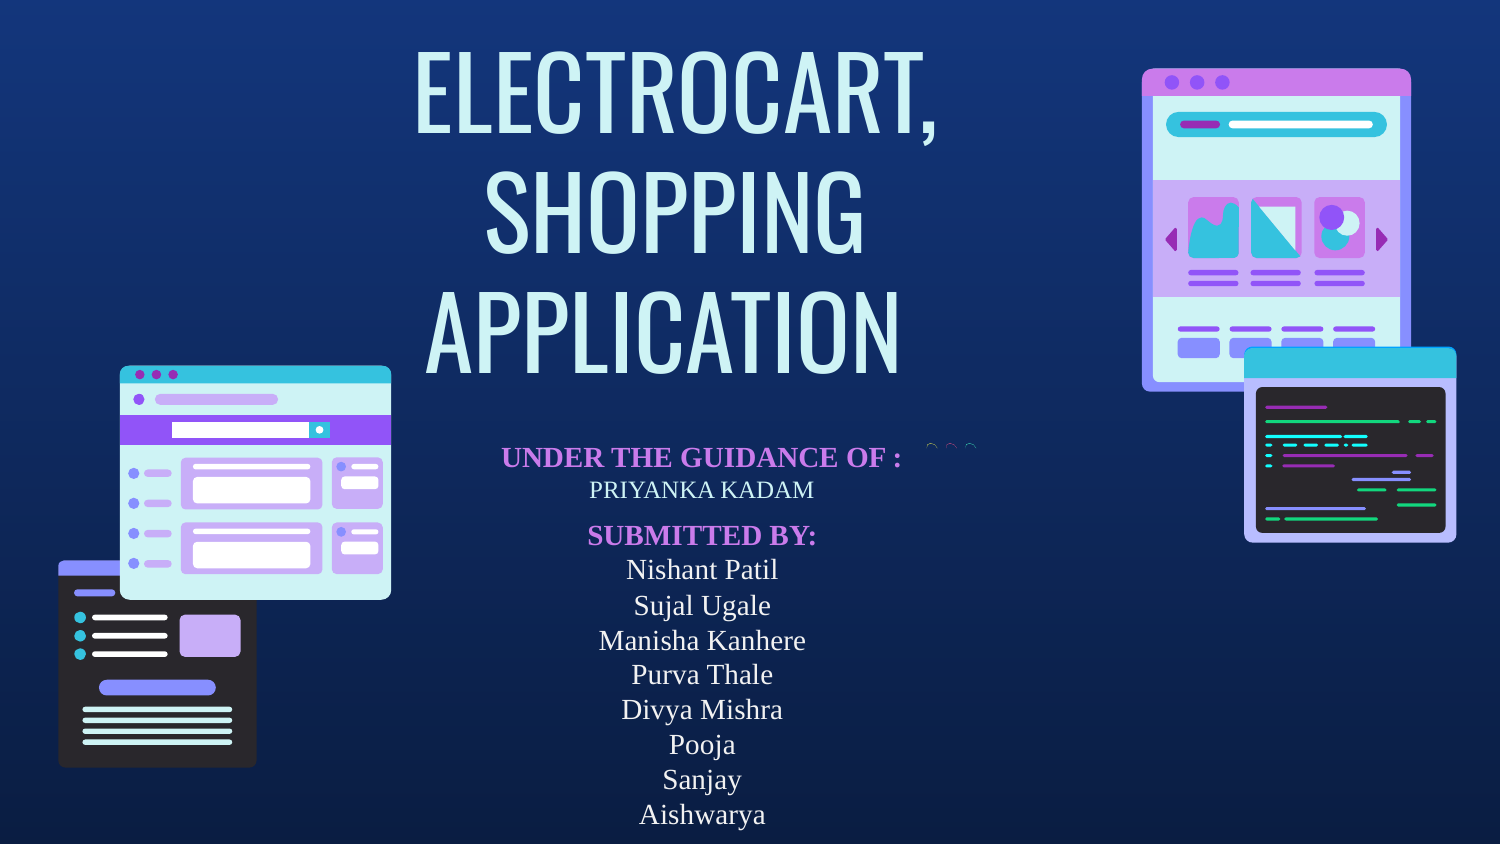

# ELECTROCART, SHOPPING APPLICATION

UNDER THE GUIDANCE OF :
PRIYANKA KADAM

SUBMITTED BY:
Nishant Patil
Sujal Ugale
Manisha Kanhere
Purva Thale
Divya Mishra
Pooja
Sanjay
Aishwarya